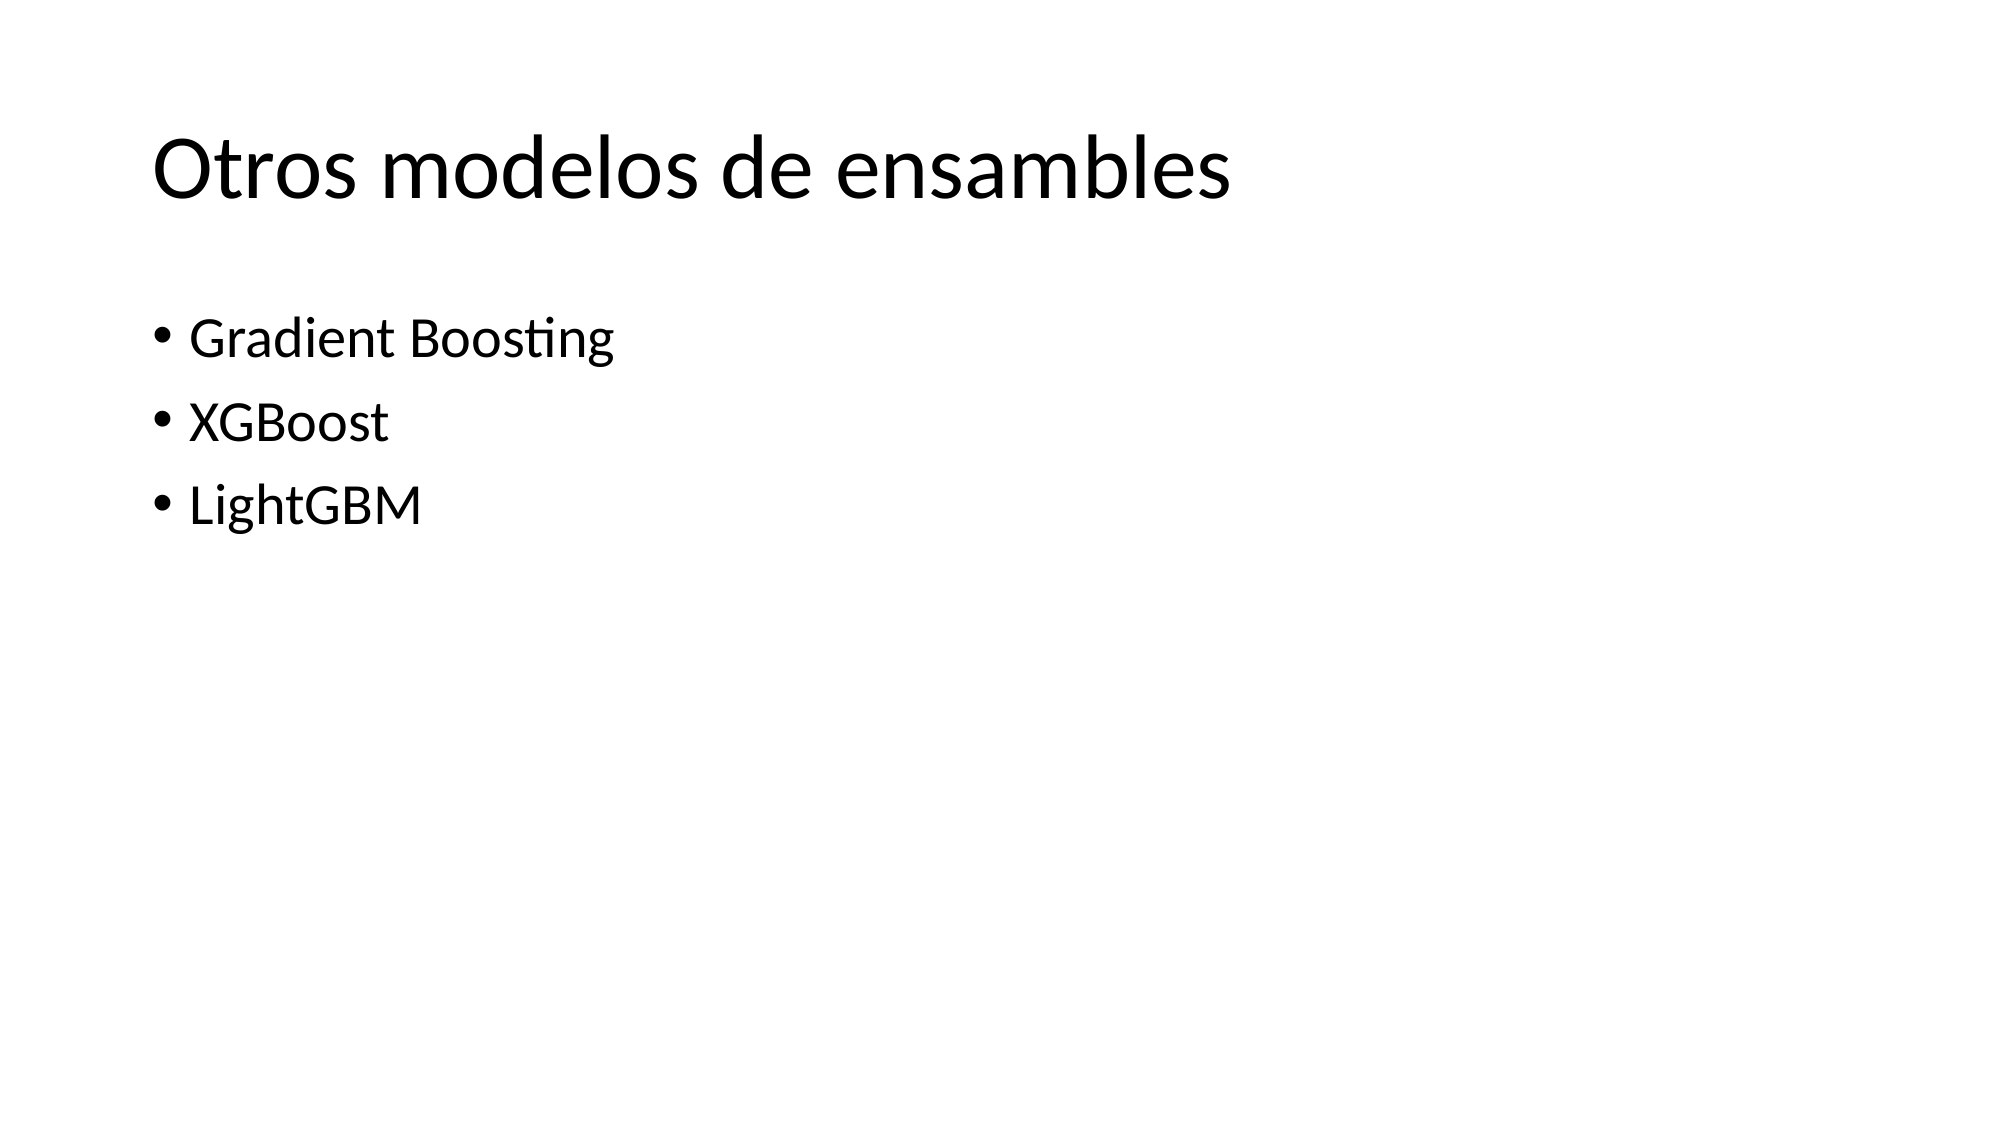

# Otros modelos de ensambles
Gradient Boosting
XGBoost
LightGBM